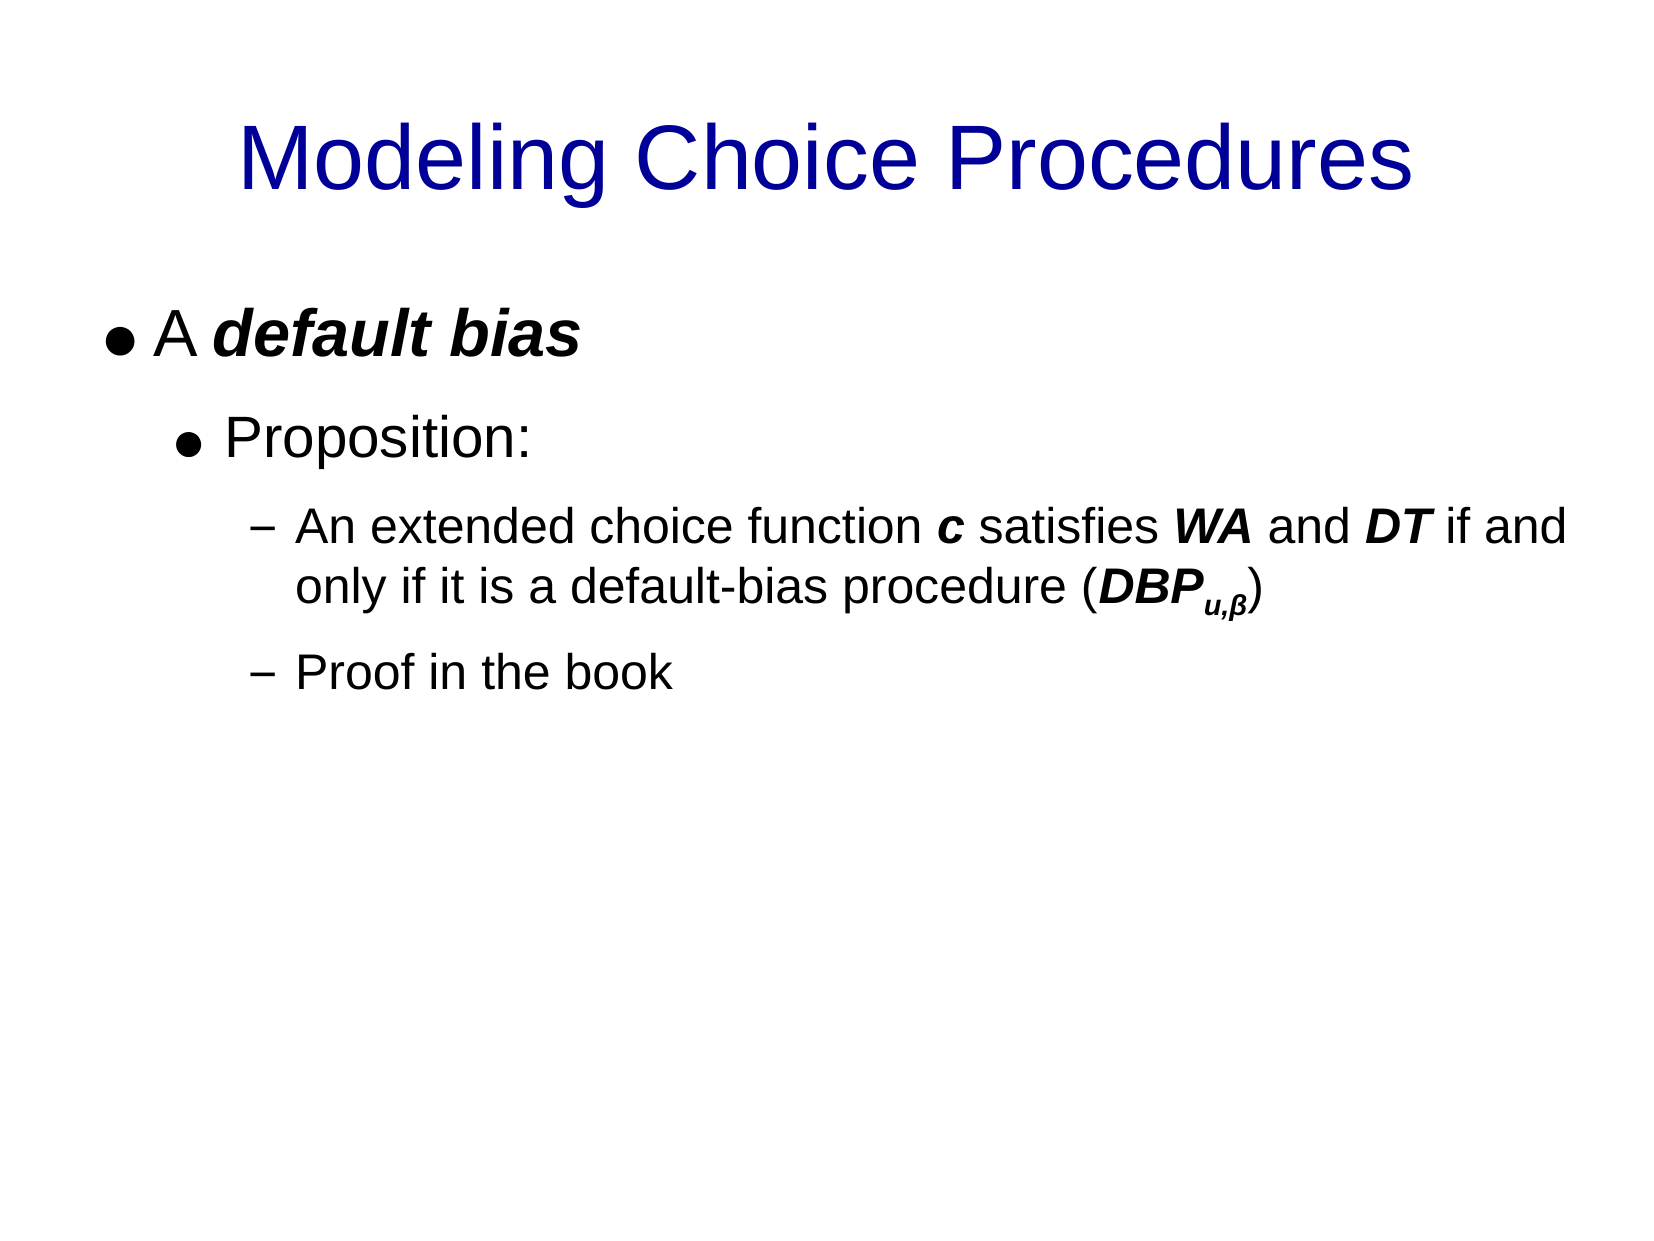

Modeling Choice Procedures
A default bias
Proposition:
An extended choice function c satisfies WA and DT if and only if it is a default-bias procedure (DBPu,β)
Proof in the book